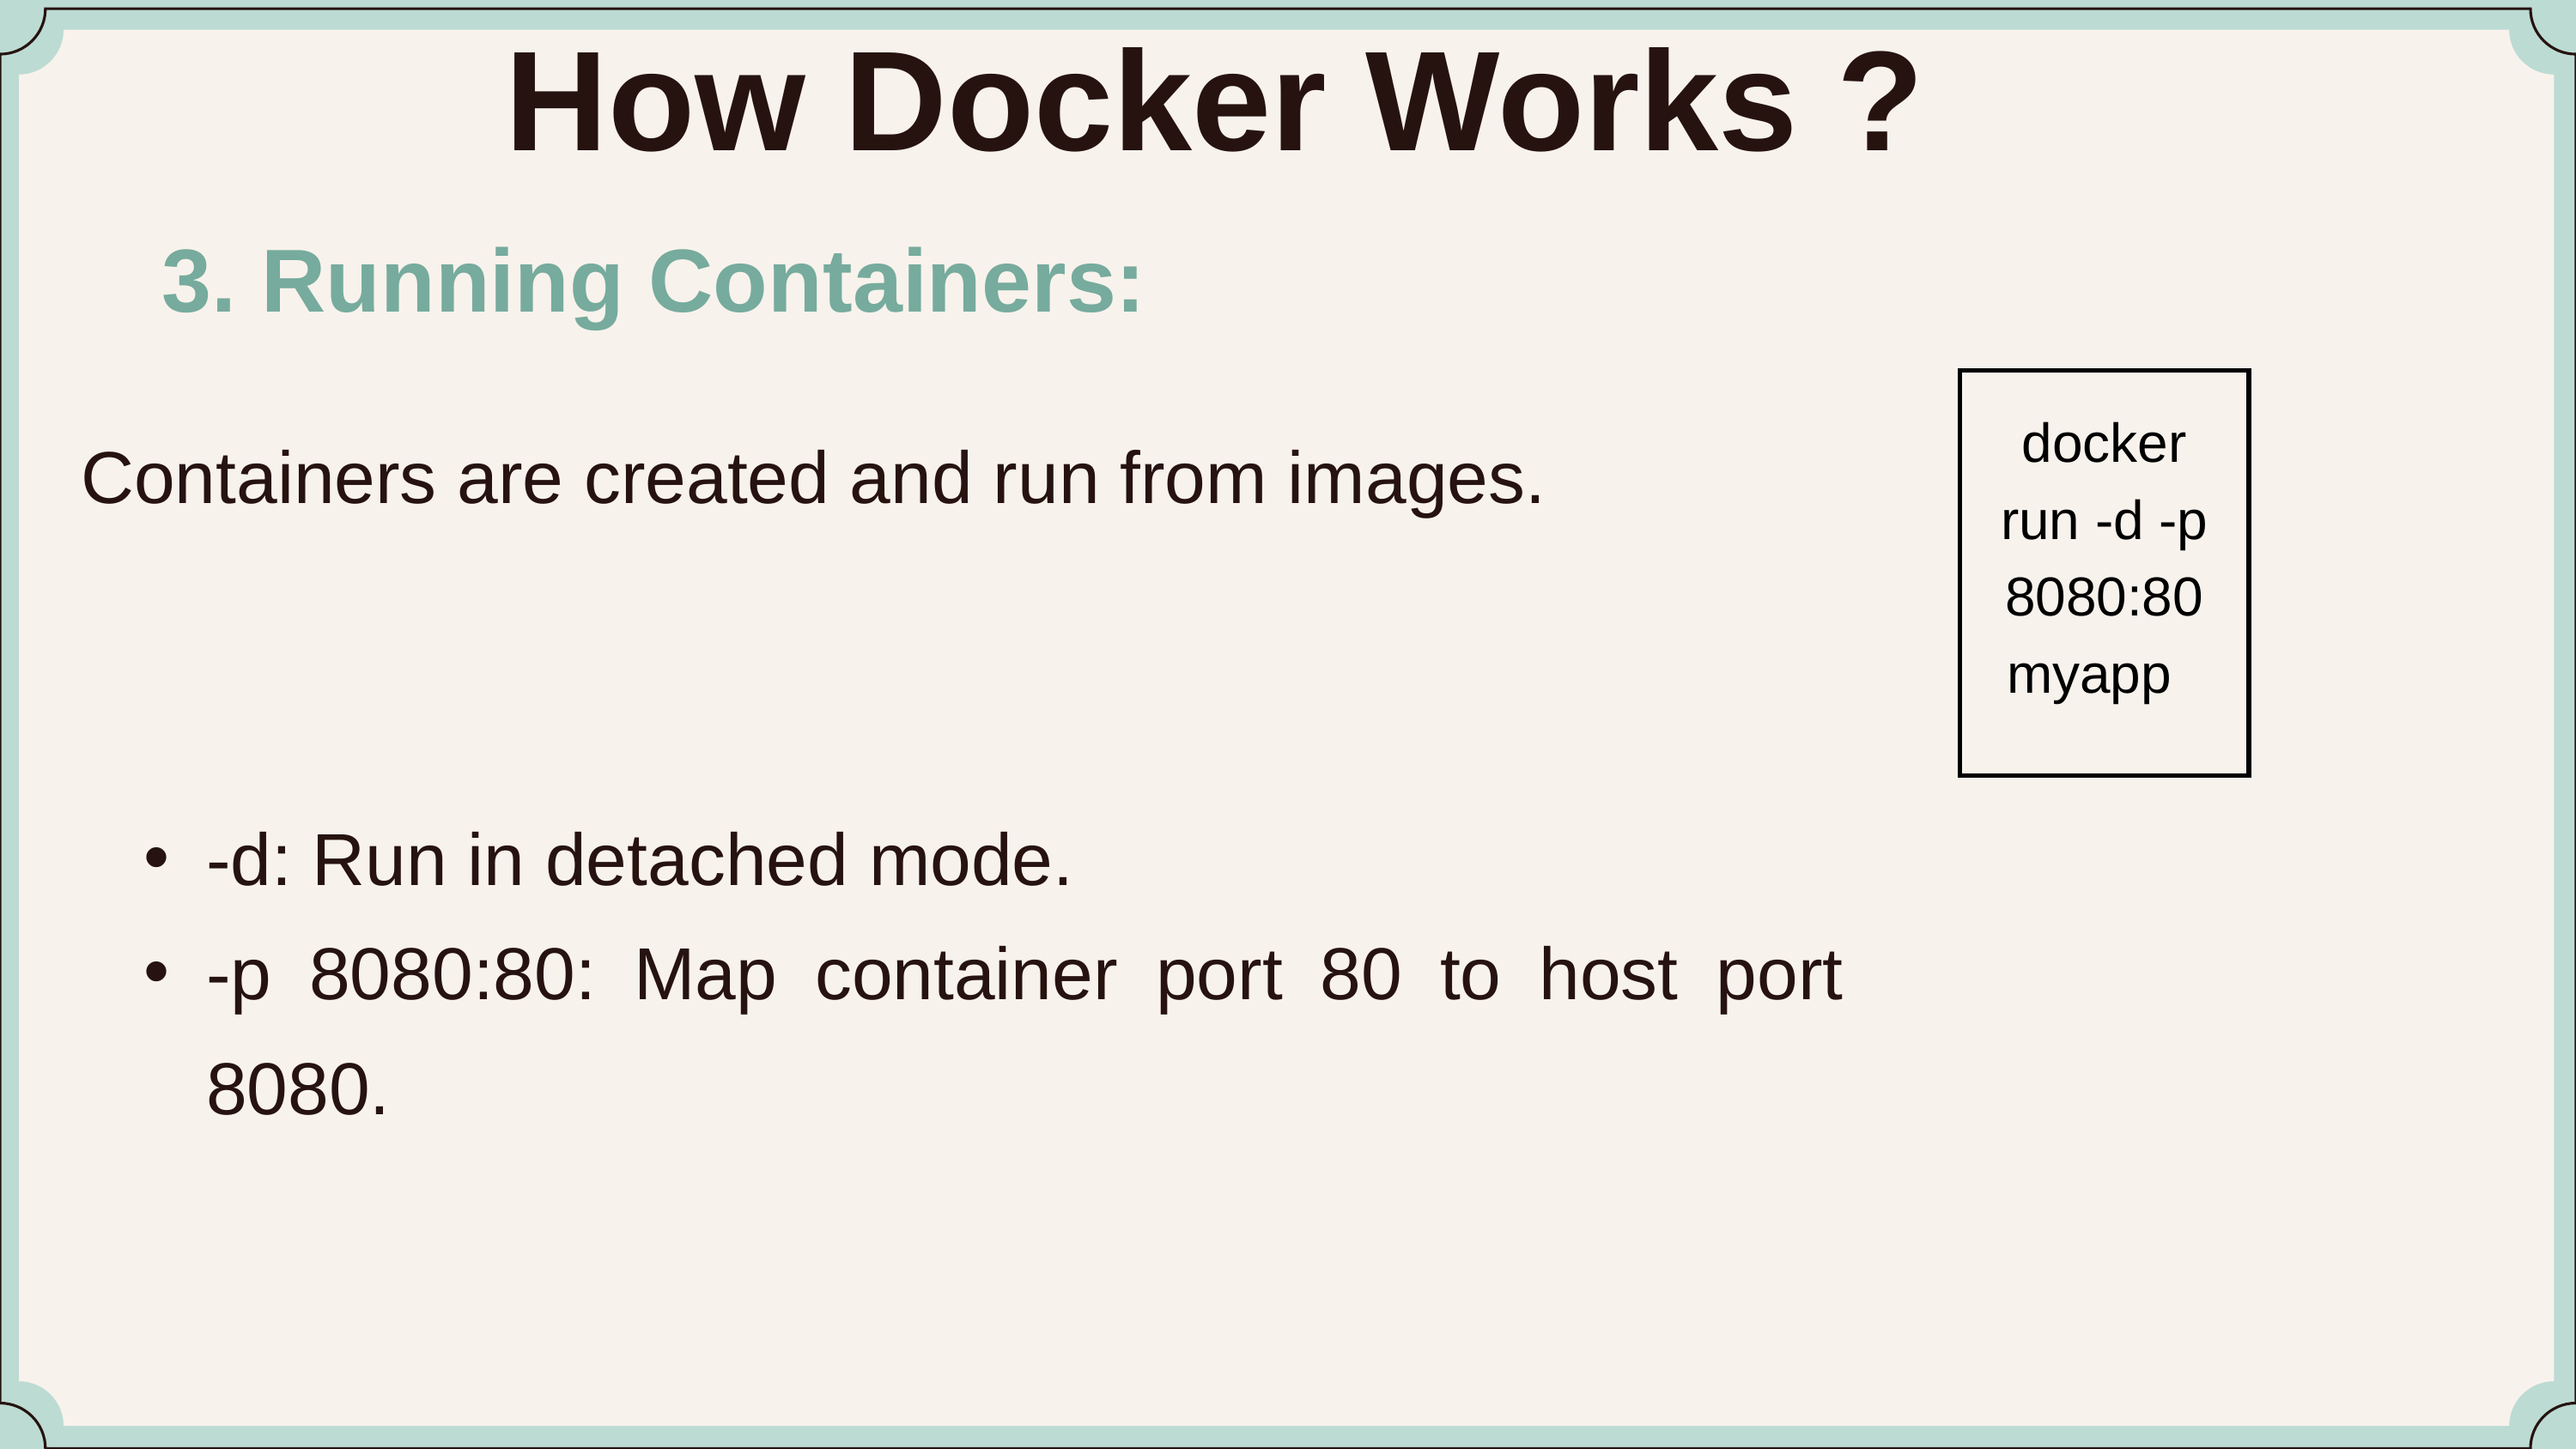

How Docker Works ?
3. Running Containers:
| docker run -d -p 8080:80 myapp |
| --- |
Containers are created and run from images.
-d: Run in detached mode.
-p 8080:80: Map container port 80 to host port 8080.